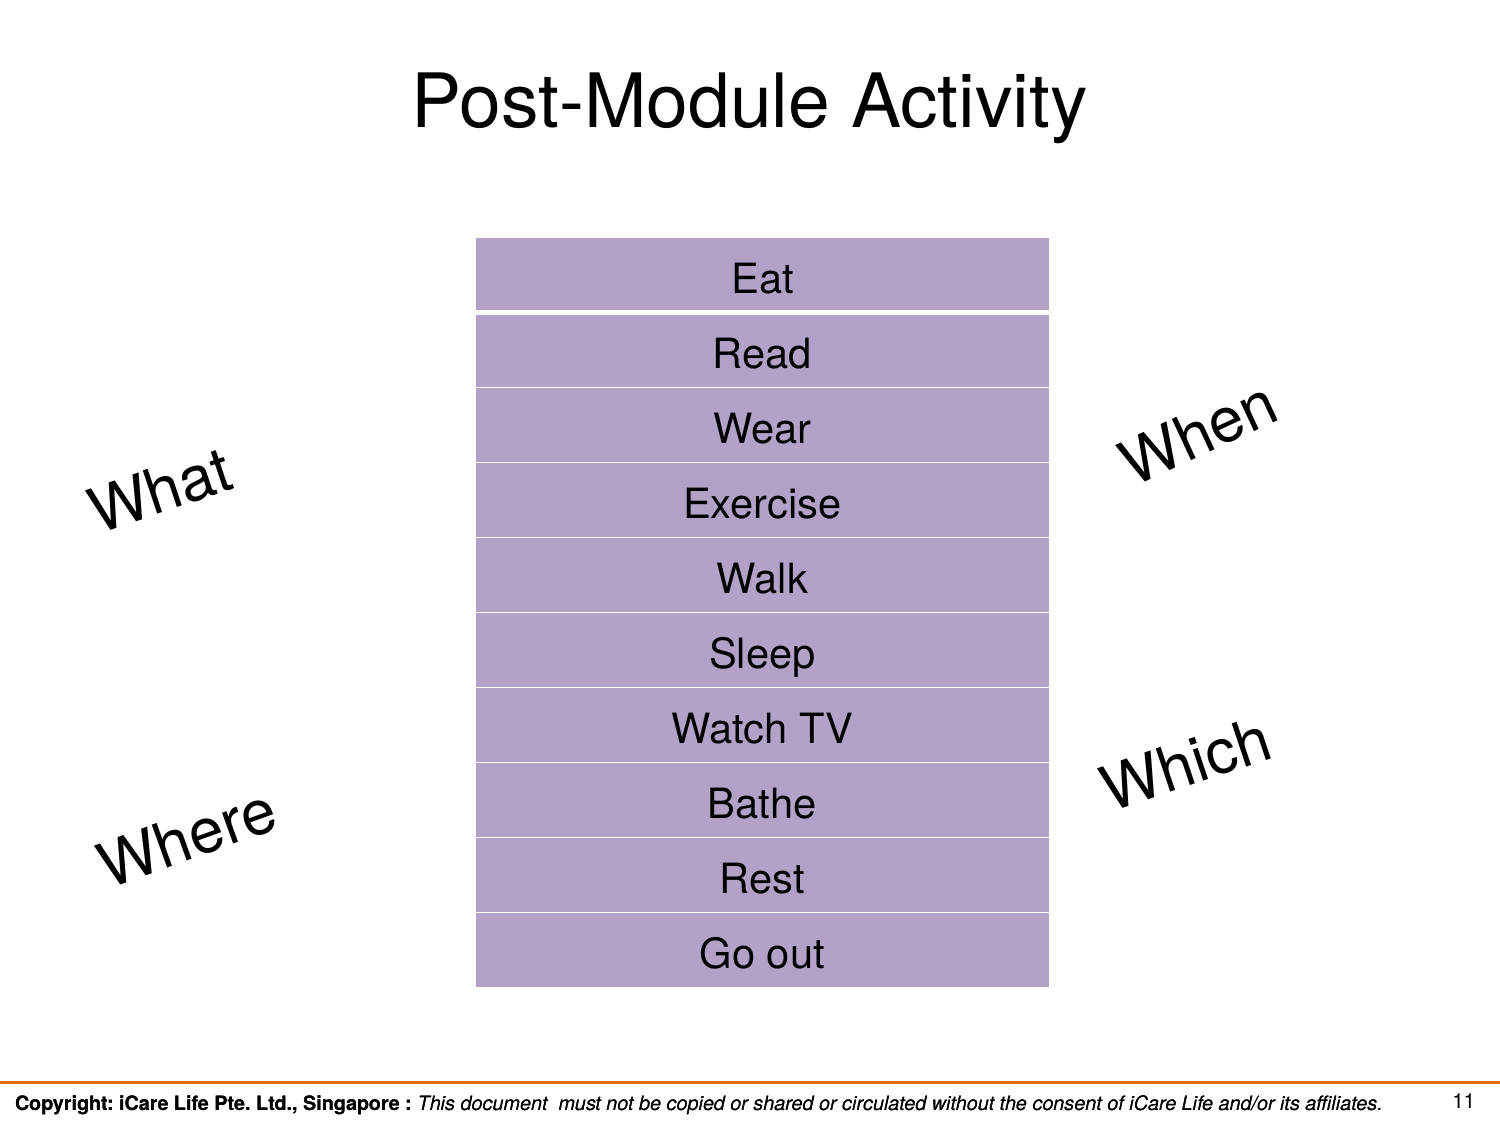

Post-Module Activity
| Eat |
| --- |
| Read |
| Wear |
| Exercise |
| Walk |
| Sleep |
| Watch TV |
| Bathe |
| Rest |
| Go out |
When
What
Which
Where
11
Copyright: iCare Life Pte. Ltd., Singapore : This document  must not be copied or shared or circulated without the consent of iCare Life and/or its affiliates.